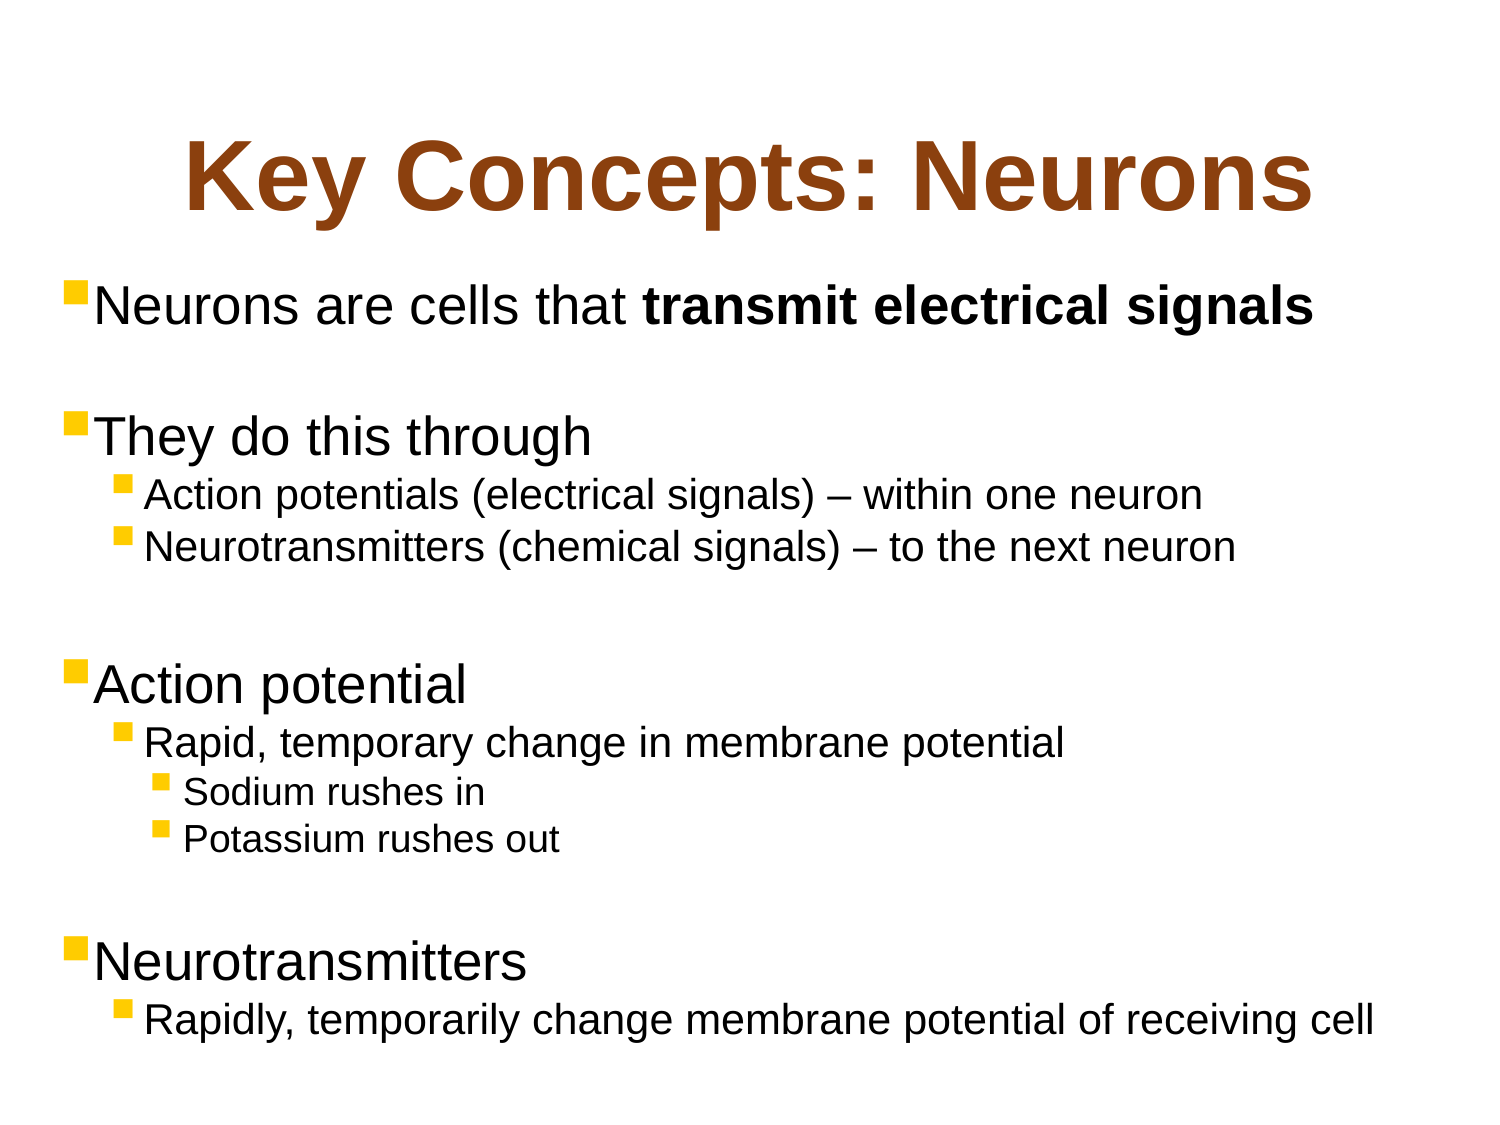

# Key Concepts: Neurons
Neurons are cells that transmit electrical signals

They do this through
Action potentials (electrical signals) – within one neuron
Neurotransmitters (chemical signals) – to the next neuron

Action potential
Rapid, temporary change in membrane potential
Sodium rushes in
Potassium rushes out

Neurotransmitters
Rapidly, temporarily change membrane potential of receiving cell
2